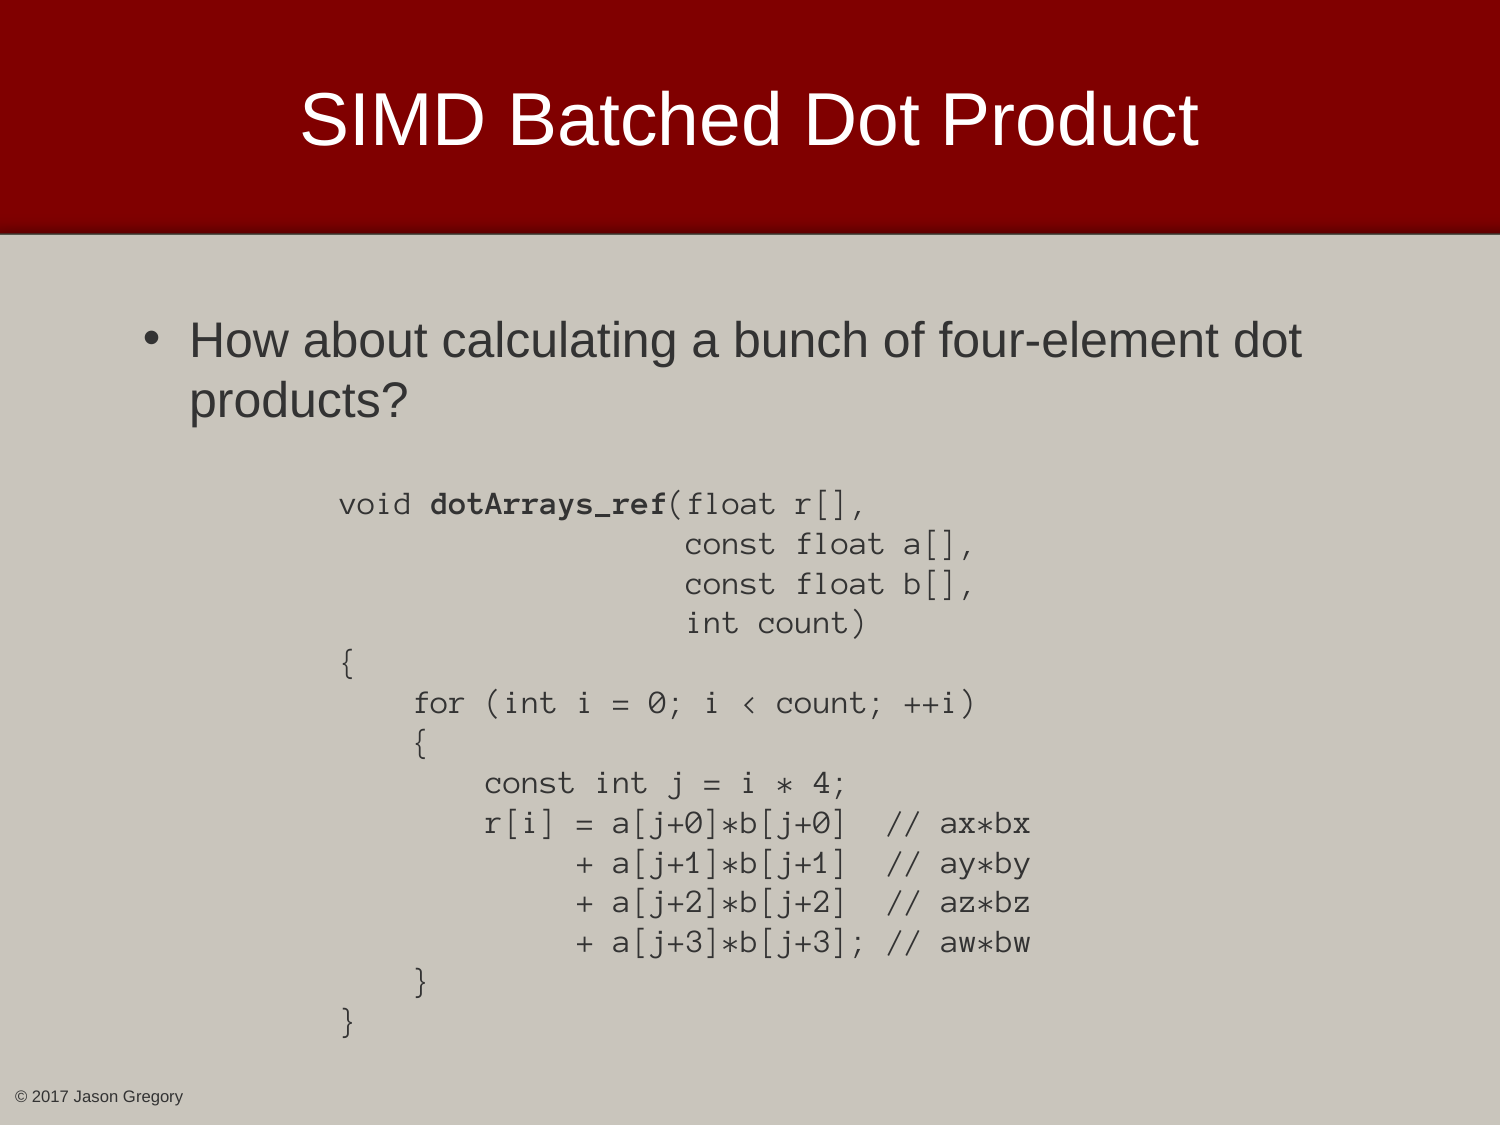

# SIMD Batched Dot Product
How about calculating a bunch of four-element dot products?
void dotArrays_ref(float r[],
                   const float a[],
                   const float b[],
                   int count)
{
    for (int i = 0; i < count; ++i)
    {
        const int j = i * 4;
        r[i] = a[j+0]*b[j+0]  // ax*bx
             + a[j+1]*b[j+1]  // ay*by
             + a[j+2]*b[j+2]  // az*bz
             + a[j+3]*b[j+3]; // aw*bw
    }
}
© 2017 Jason Gregory